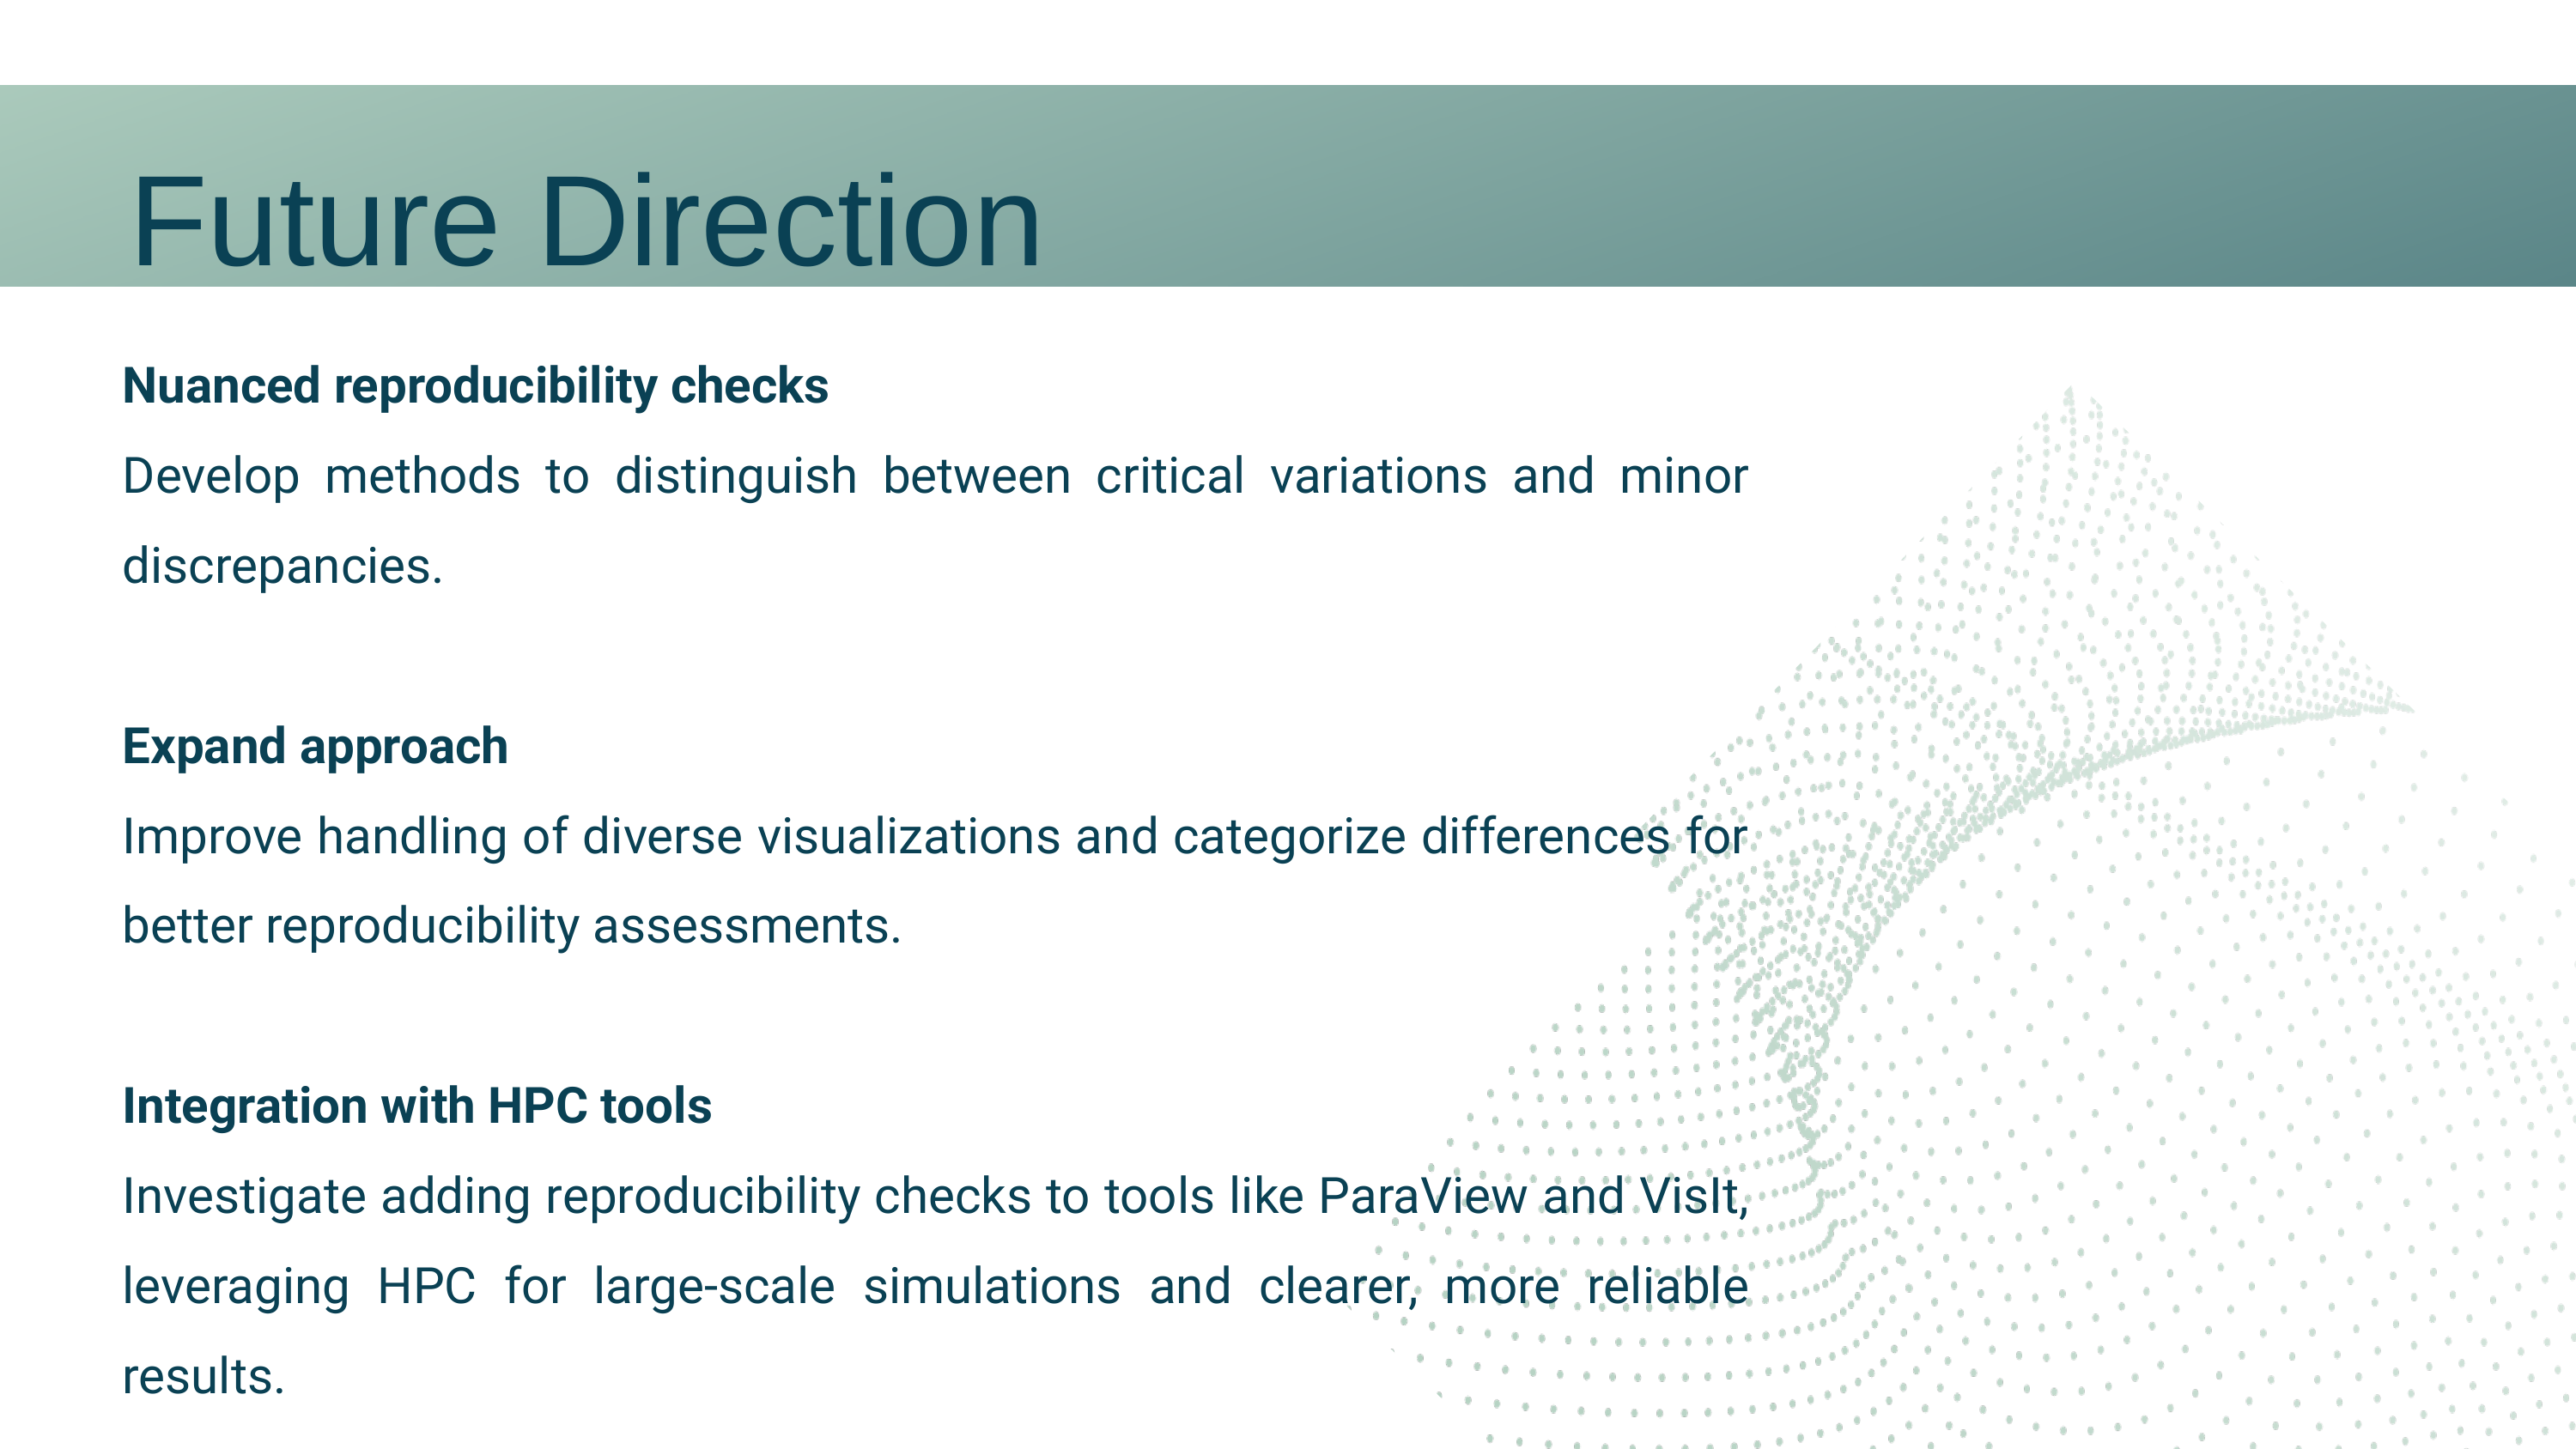

Future Direction

Conclusion

Nuanced reproducibility checks
Develop methods to distinguish between critical variations and minor discrepancies.

Expand approach
Improve handling of diverse visualizations and categorize differences for better reproducibility assessments.

Integration with HPC tools
Investigate adding reproducibility checks to tools like ParaView and VisIt, leveraging HPC for large-scale simulations and clearer, more reliable results.